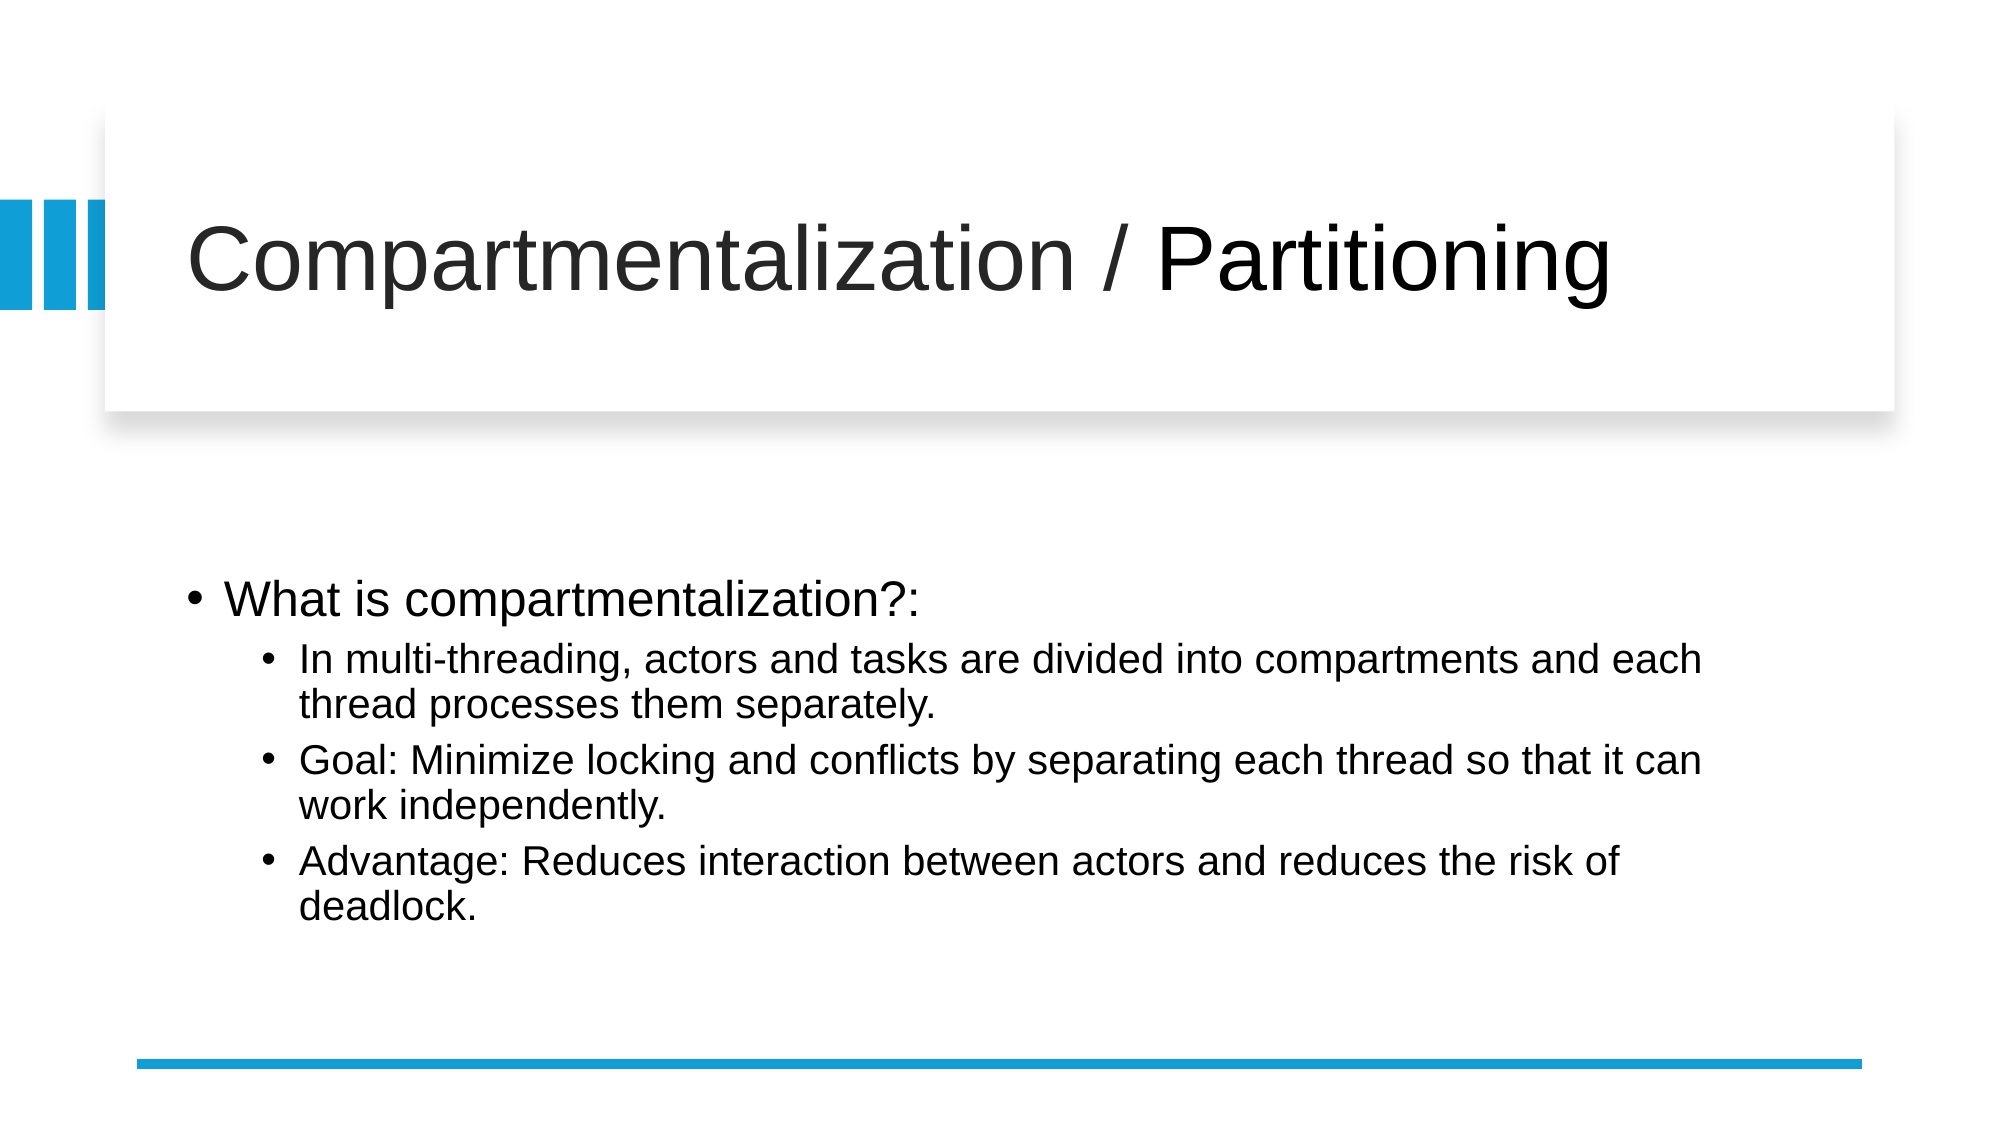

# Compartmentalization / Partitioning

What is compartmentalization?:
In multi-threading, actors and tasks are divided into compartments and each thread processes them separately.
Goal: Minimize locking and conflicts by separating each thread so that it can work independently.
Advantage: Reduces interaction between actors and reduces the risk of deadlock.